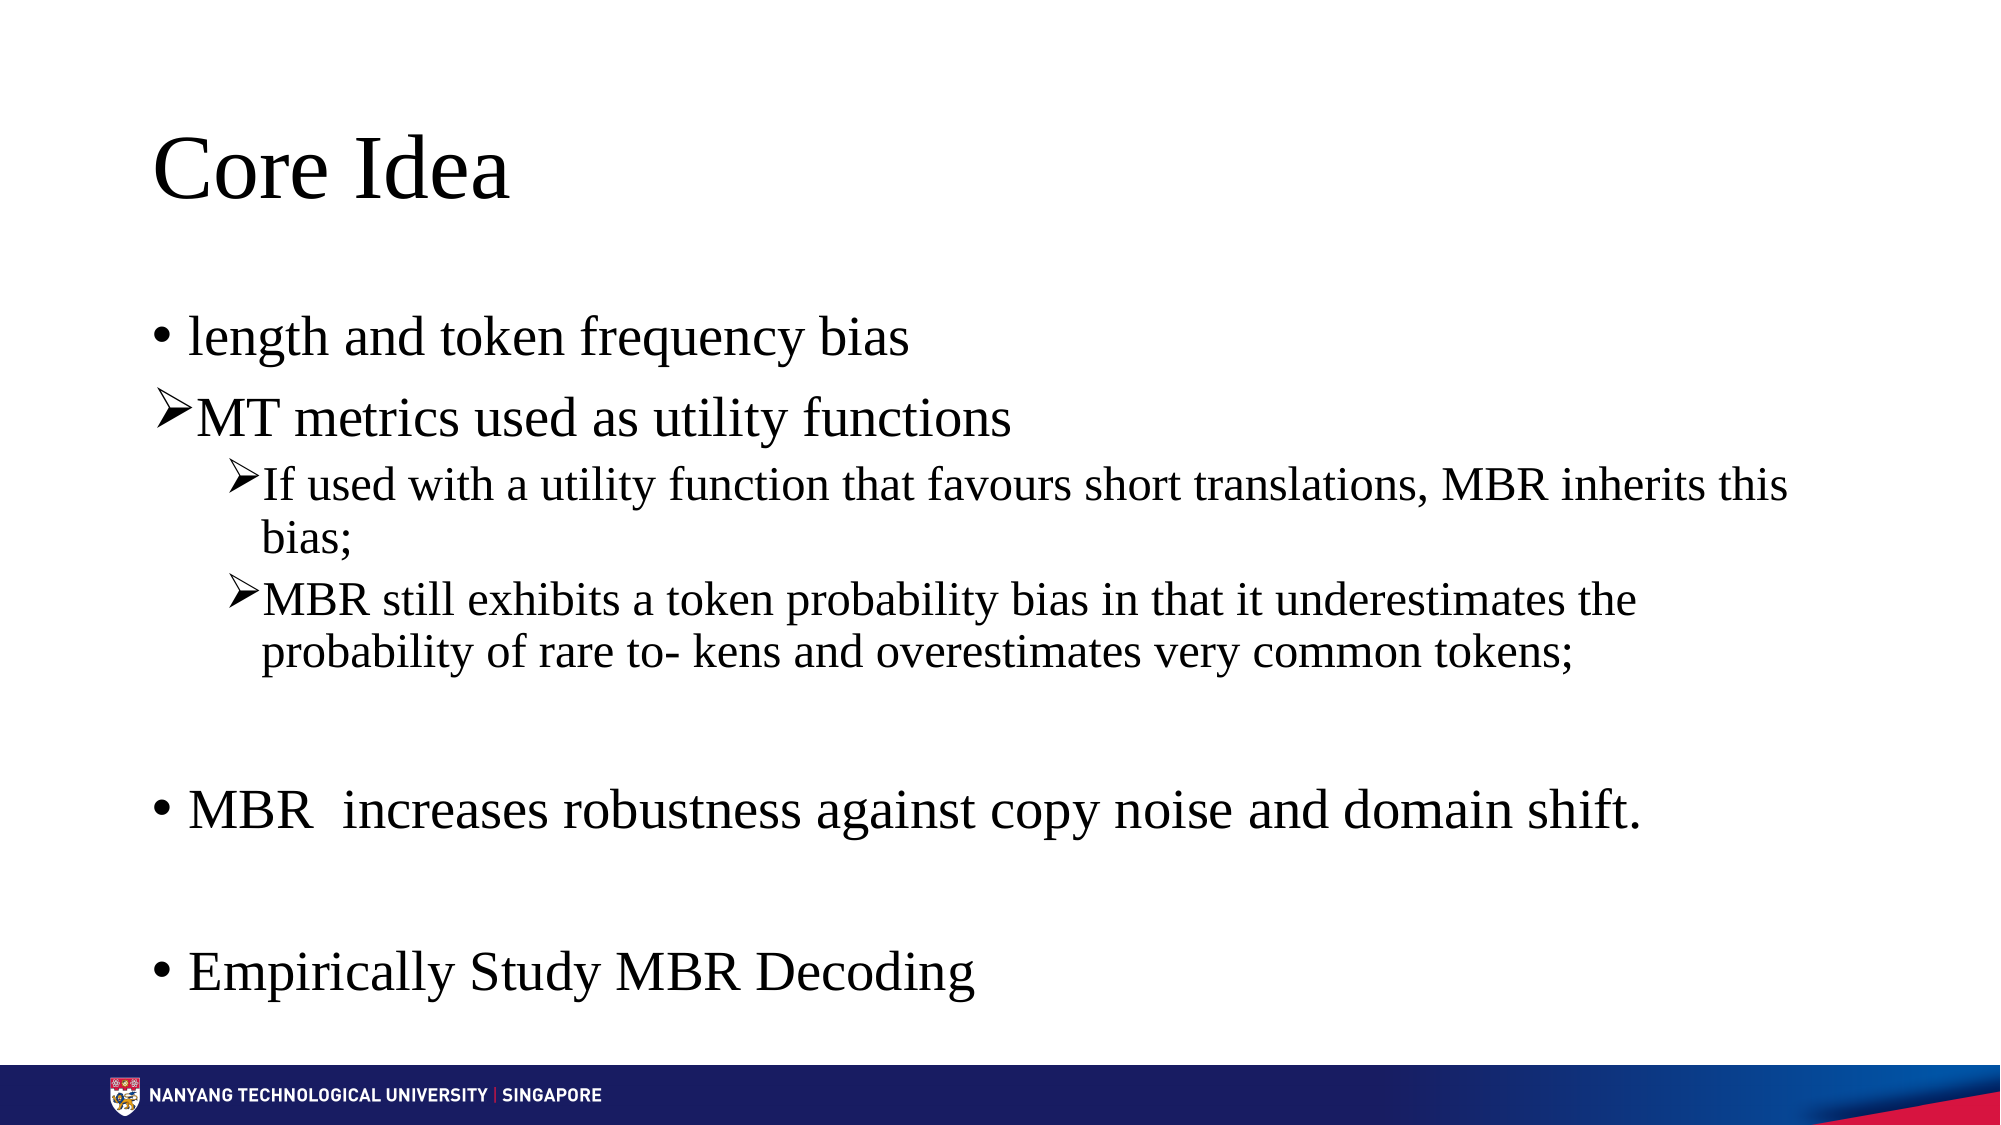

# Core Idea
length and token frequency bias
MT metrics used as utility functions
If used with a utility function that favours short translations, MBR inherits this bias;
MBR still exhibits a token probability bias in that it underestimates the probability of rare to- kens and overestimates very common tokens;

MBR  increases robustness against copy noise and domain shift.

Empirically Study MBR Decoding